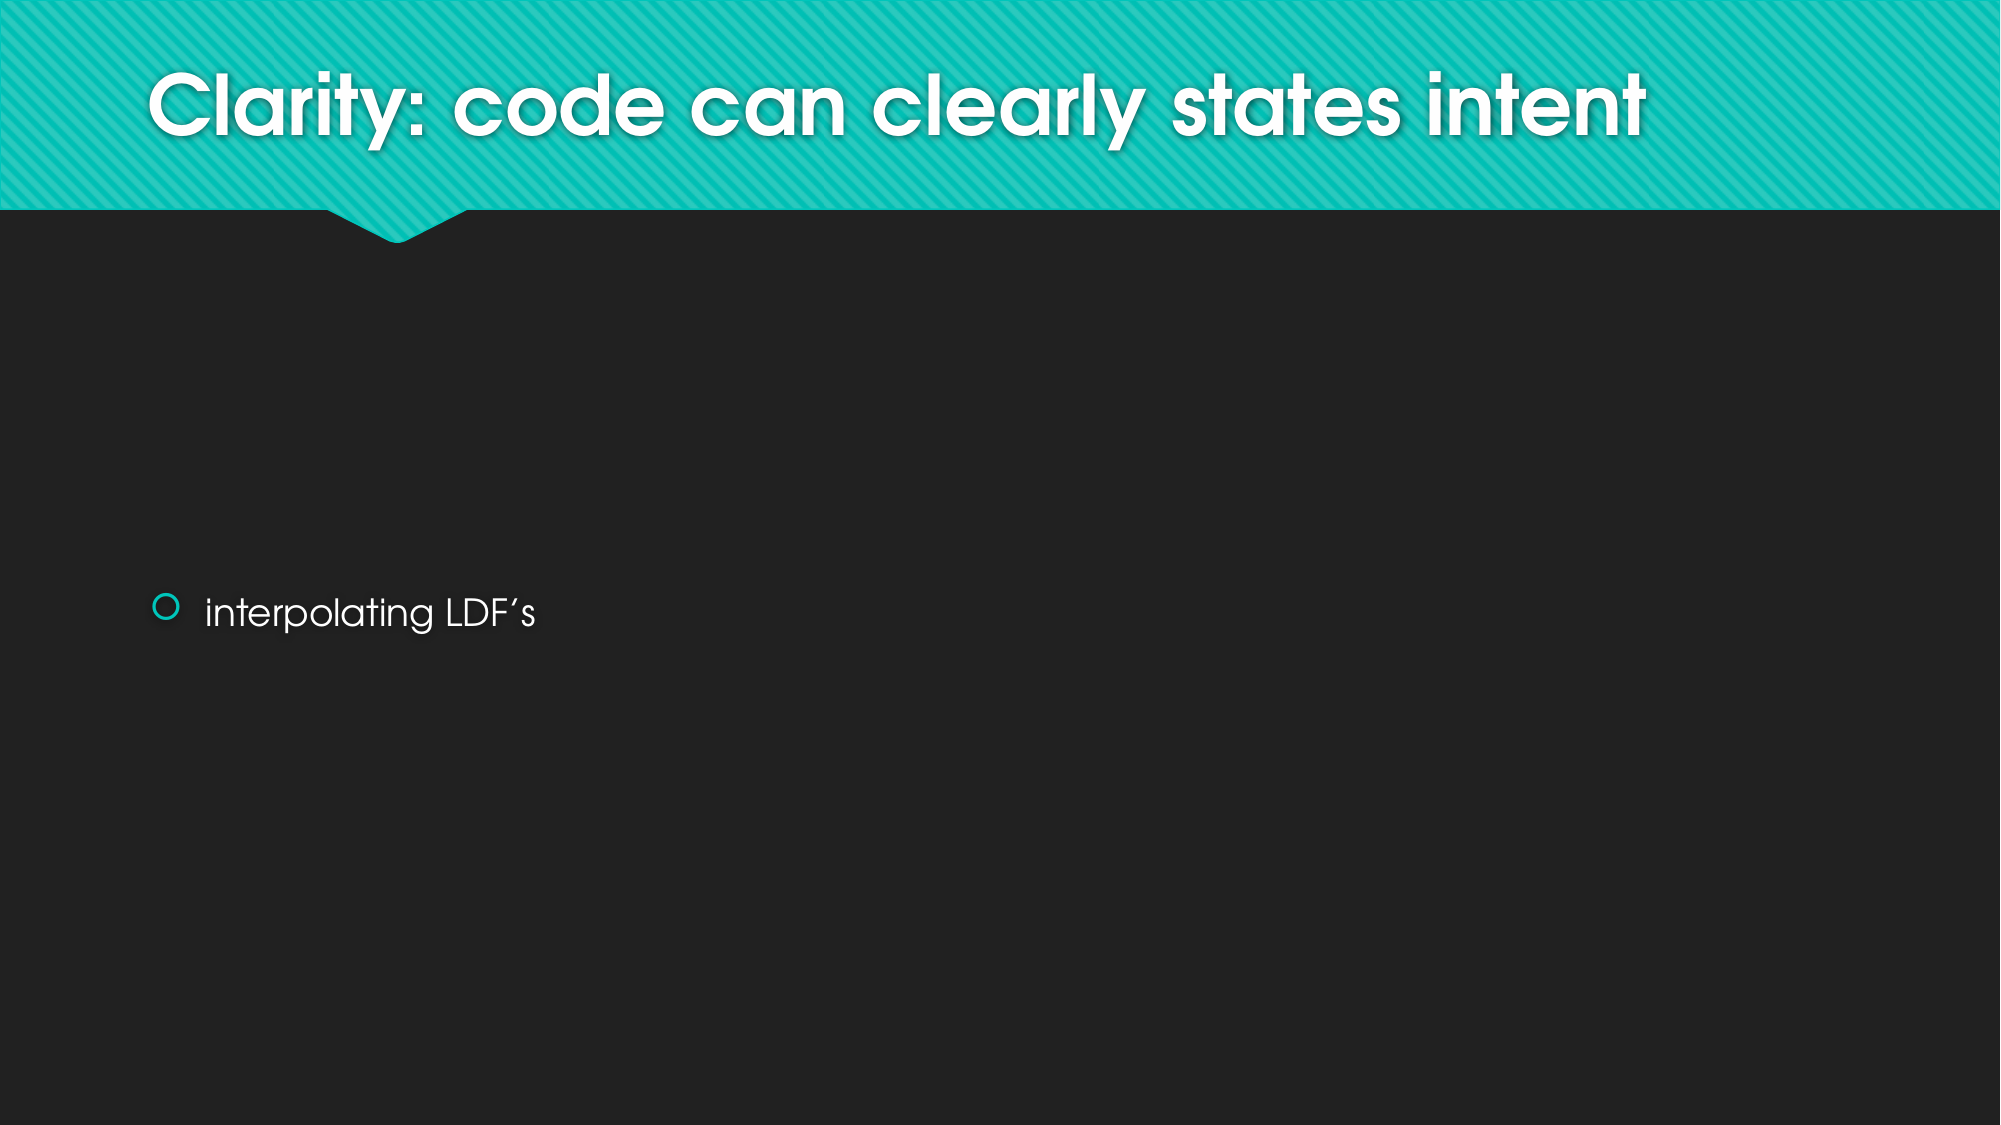

# Clarity: code can clearly states intent
interpolating LDF’s